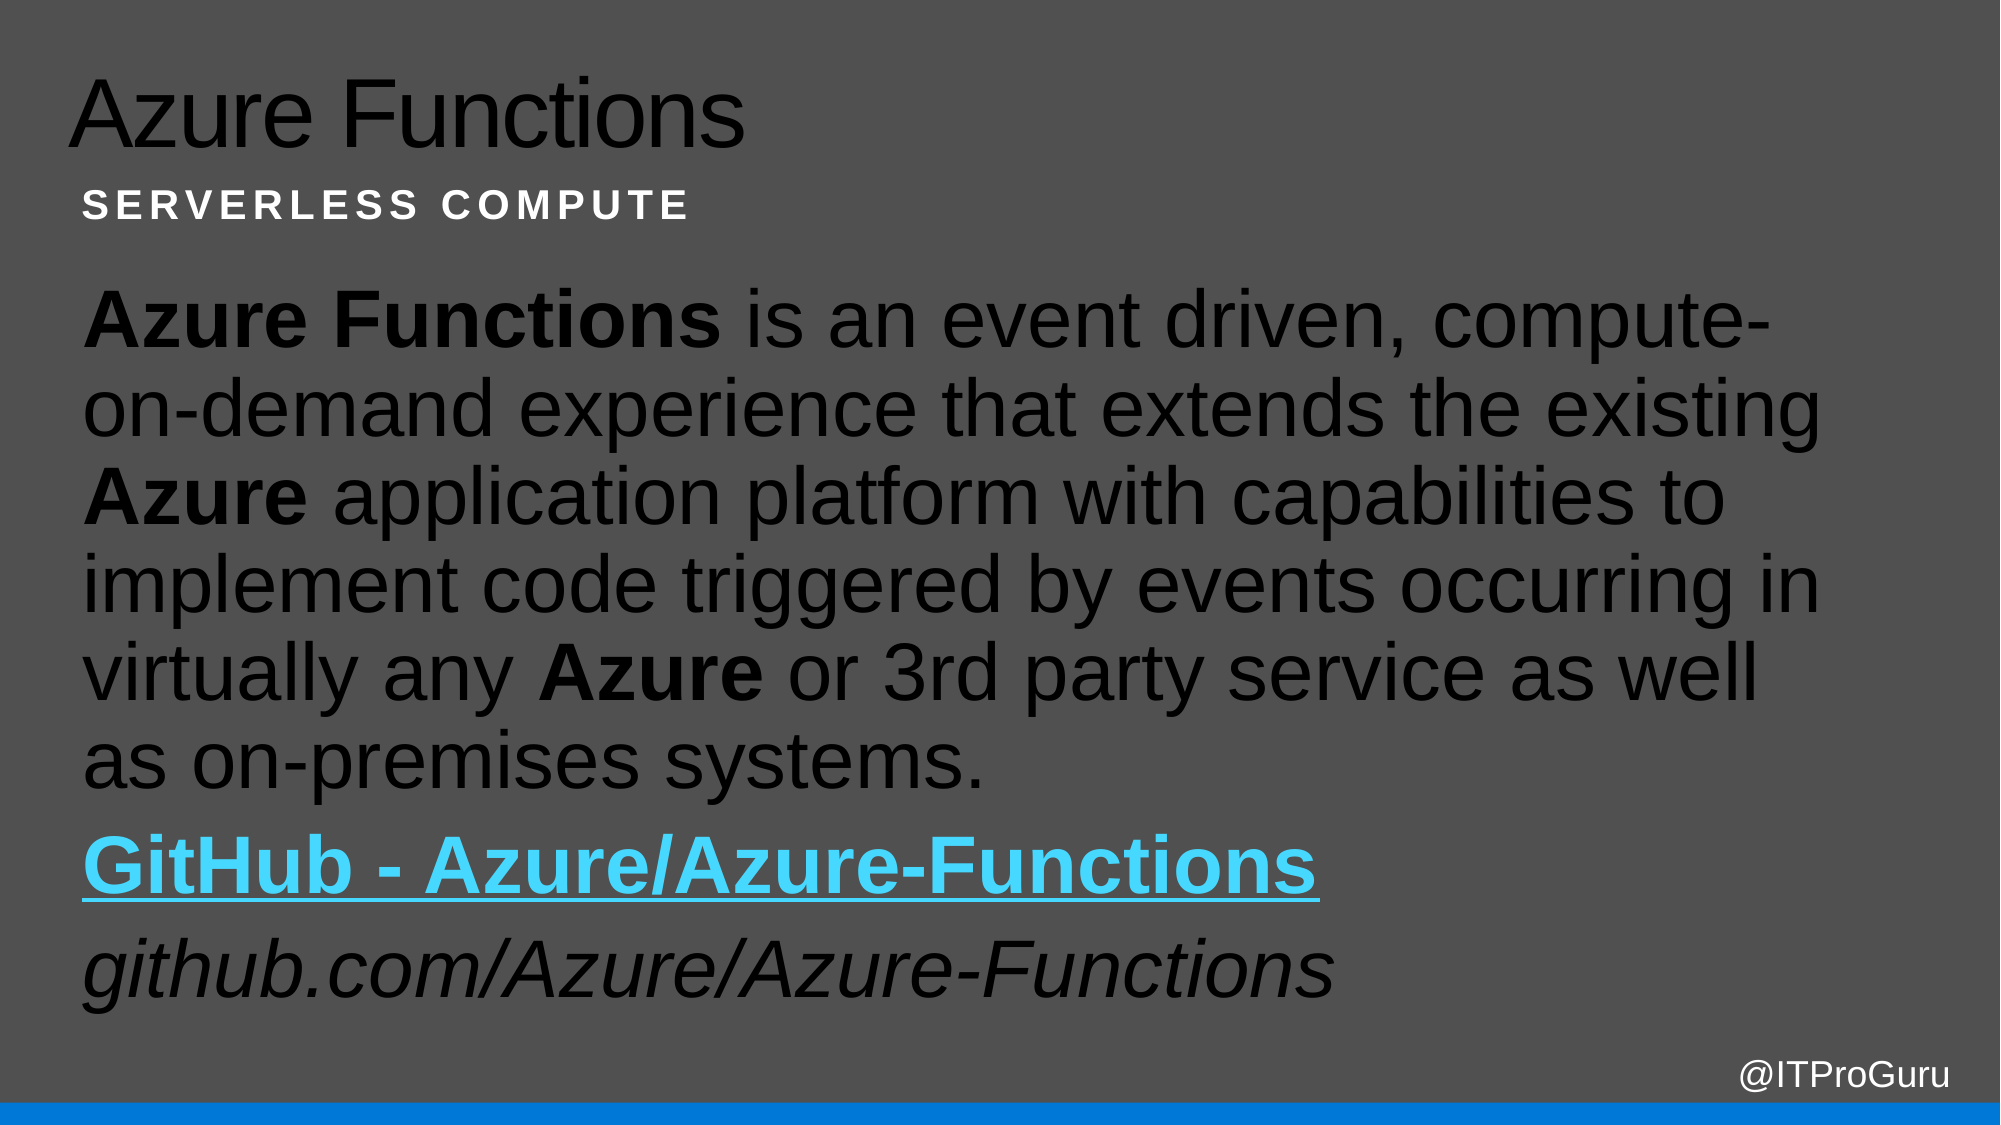

# Azure Functions
Serverless compute
Azure Functions is an event driven, compute-on-demand experience that extends the existing Azure application platform with capabilities to implement code triggered by events occurring in virtually any Azure or 3rd party service as well as on-premises systems.
GitHub - Azure/Azure-Functions
github.com/Azure/Azure-Functions